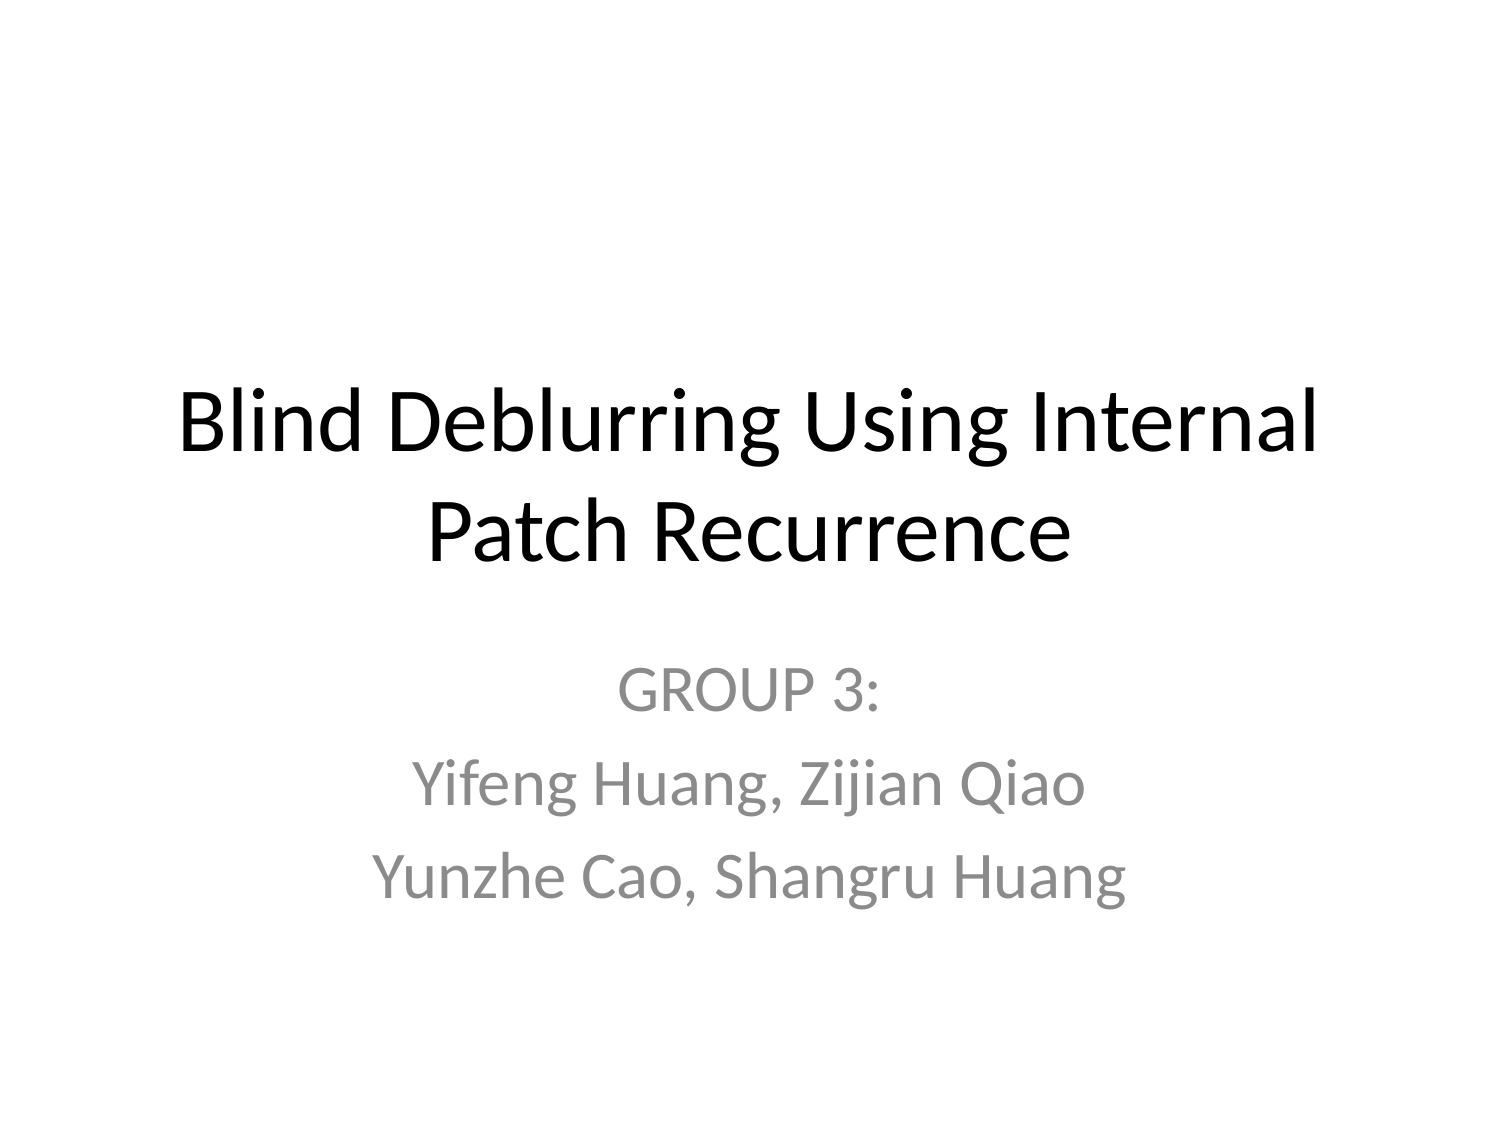

# Blind Deblurring Using Internal Patch Recurrence
GROUP 3:
Yifeng Huang, Zijian Qiao
Yunzhe Cao, Shangru Huang